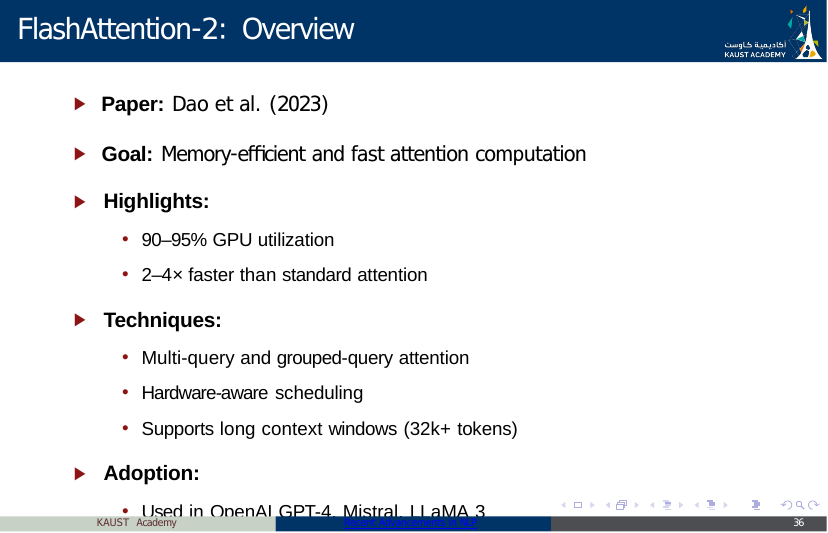

# FlashAttention-2: Overview
▶ Paper: Dao et al. (2023)
▶ Goal: Memory-efficient and fast attention computation
▶ Highlights:
90–95% GPU utilization
2–4× faster than standard attention
▶ Techniques:
Multi-query and grouped-query attention
Hardware-aware scheduling
Supports long context windows (32k+ tokens)
▶ Adoption:
Used in OpenAI GPT-4, Mistral, LLaMA 3
Critical for scaling to trillion-parameter models efficiently

KAUST Academy
Recent Advancements in NLP
36